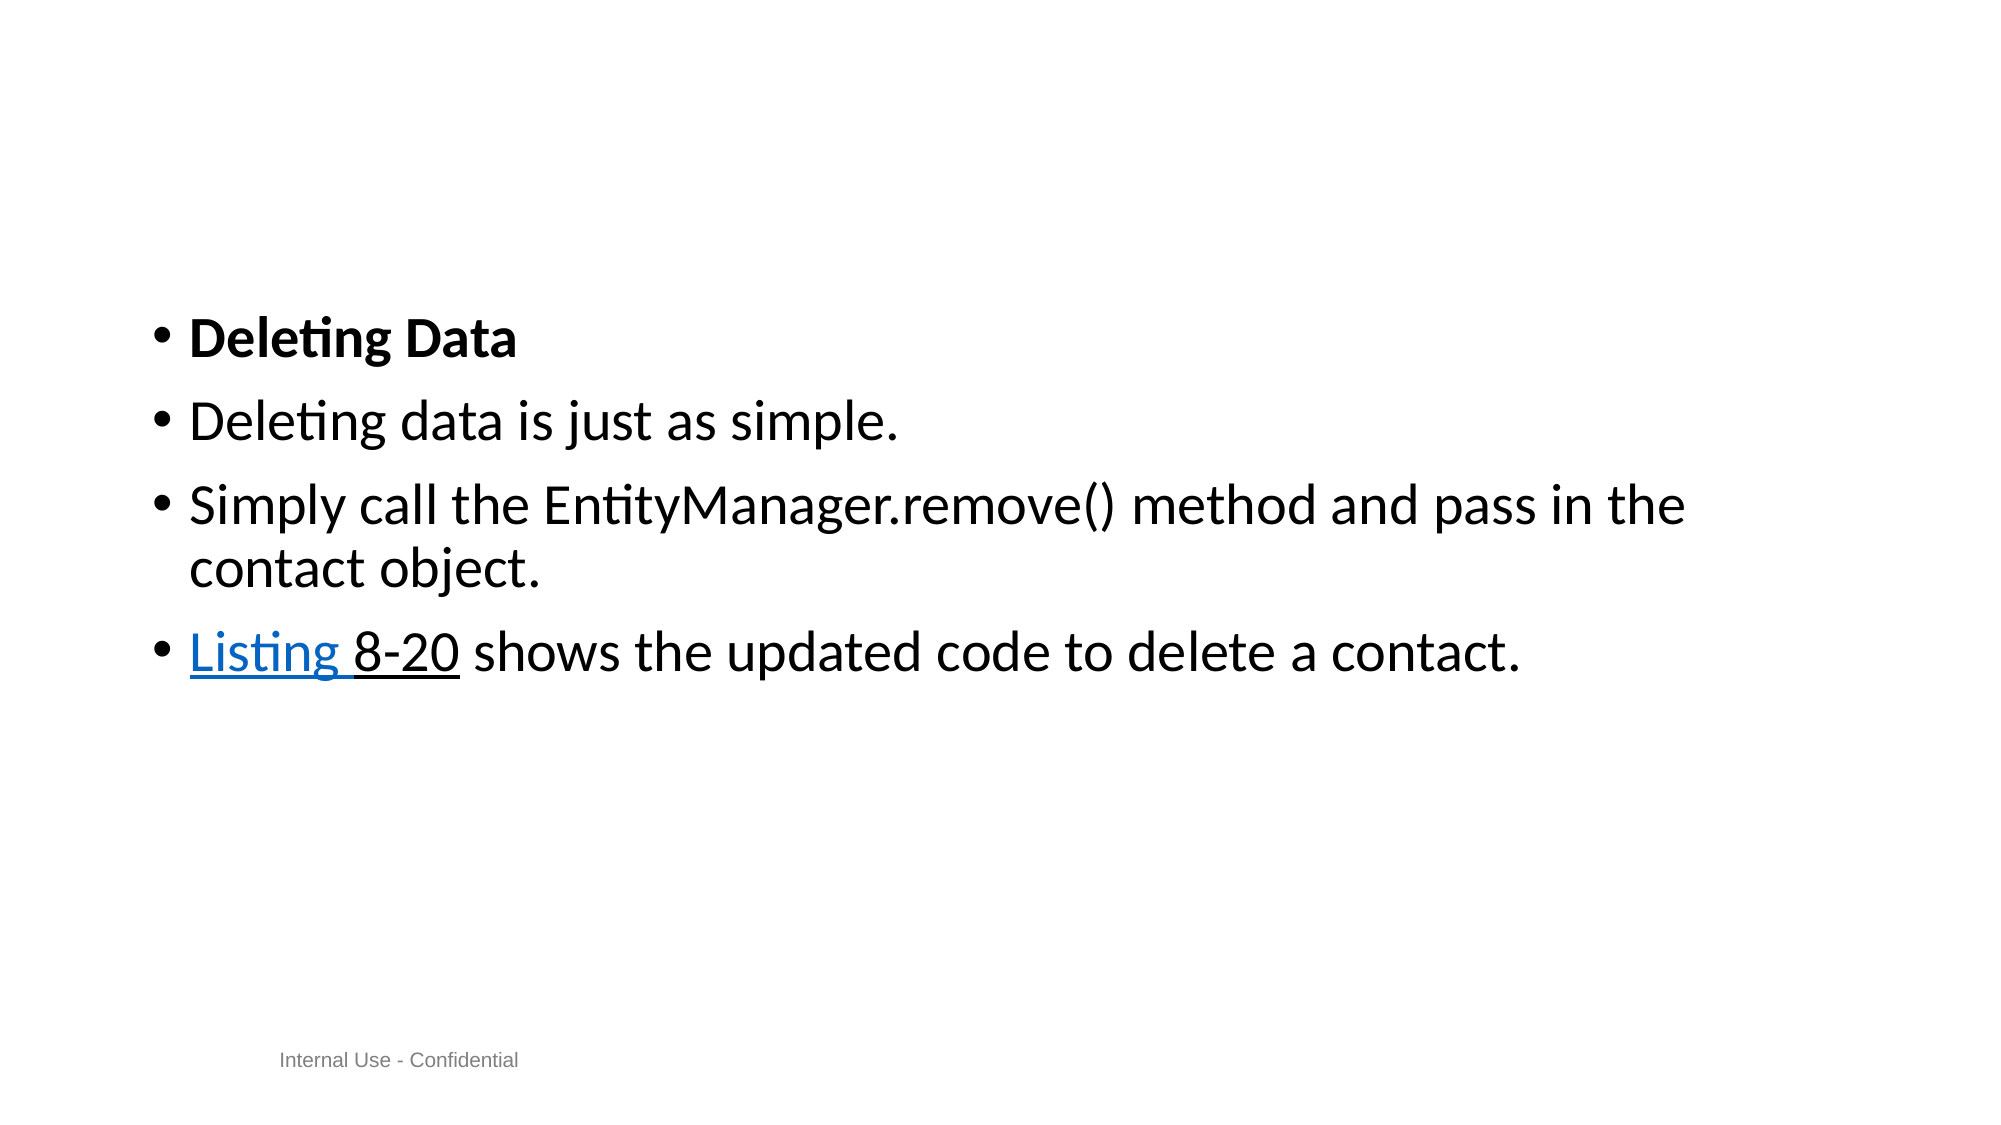

#
Deleting Data
Deleting data is just as simple.
Simply call the EntityManager.remove() method and pass in the contact object.
Listing 8-20 shows the updated code to delete a contact.